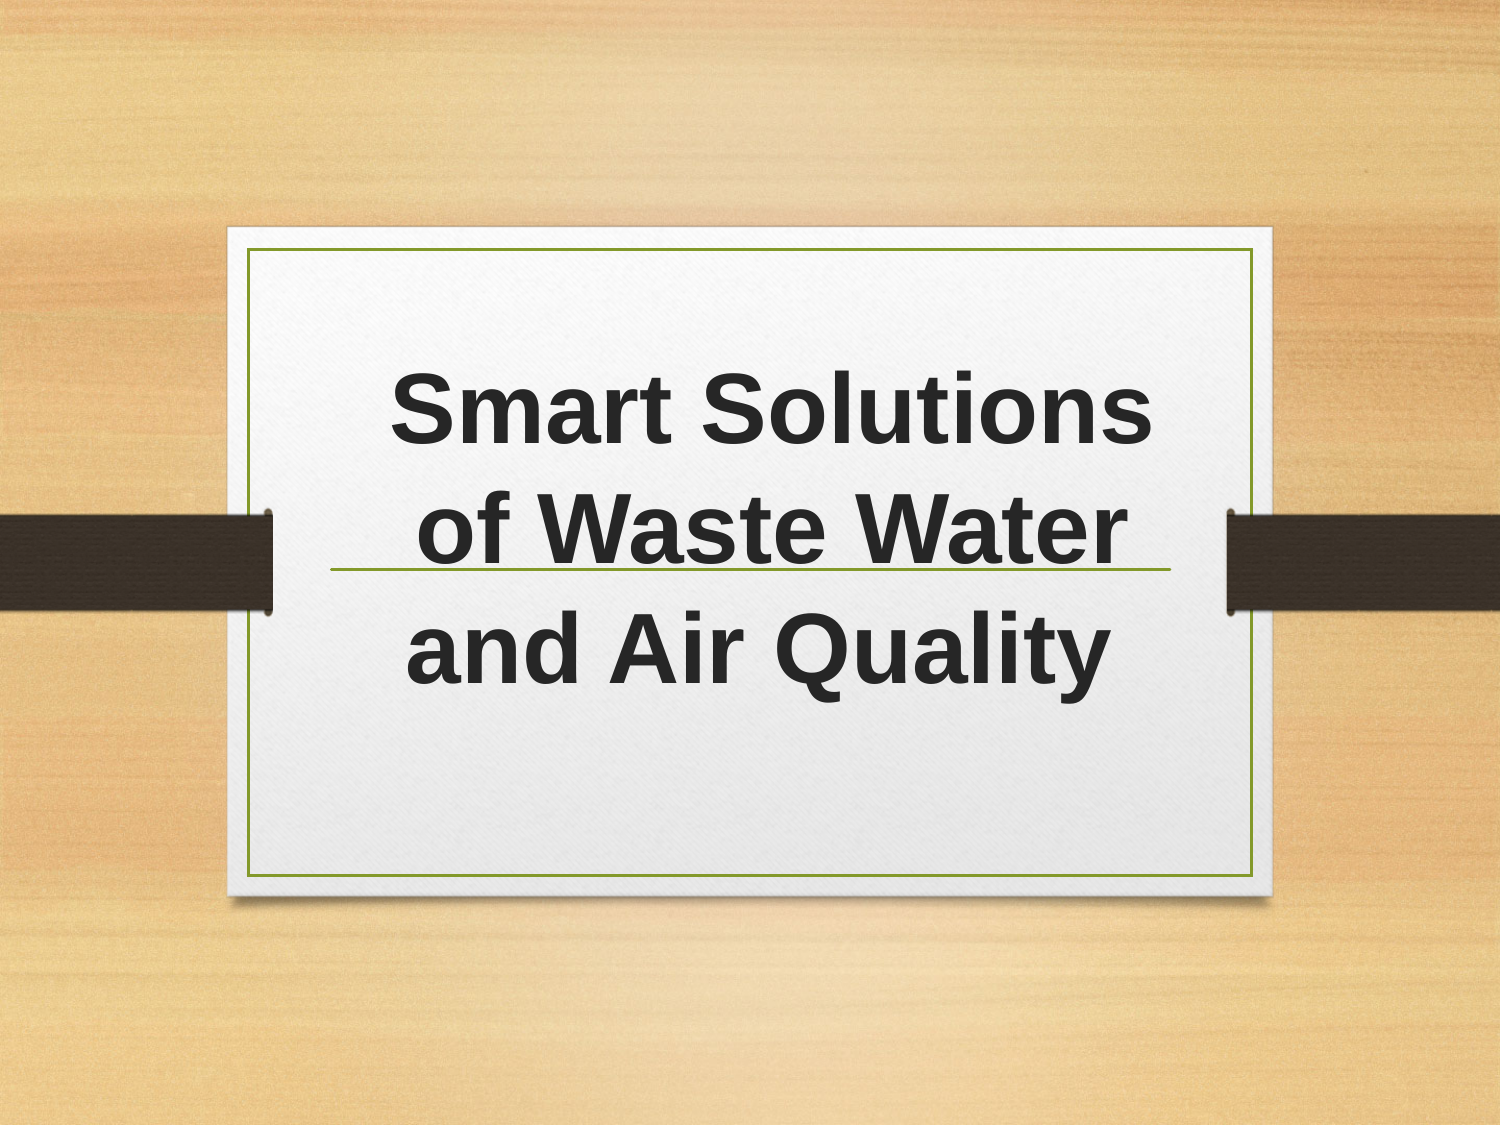

# Smart Solutions of Waste Water and Air Quality